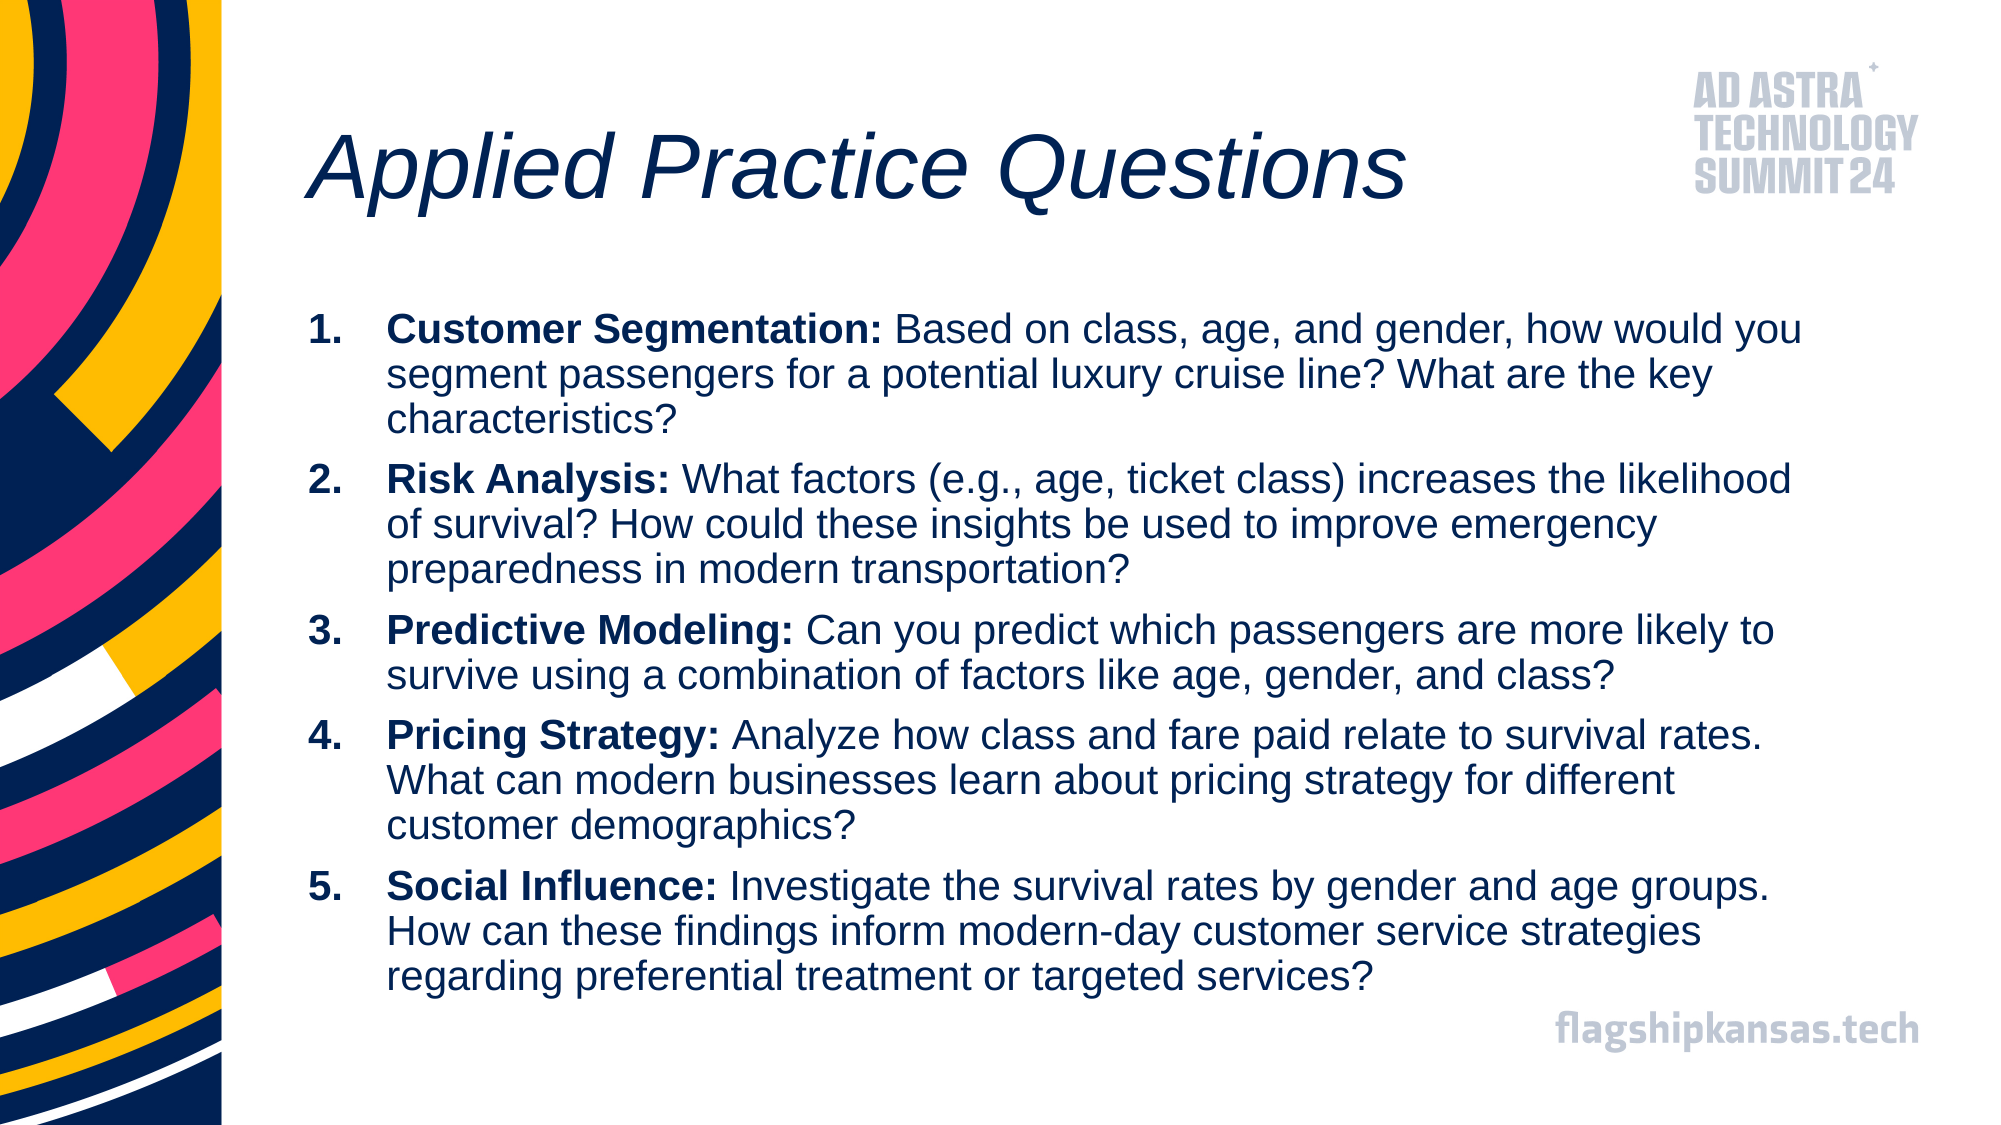

# Applied Practice Questions
Customer Segmentation: Based on class, age, and gender, how would you segment passengers for a potential luxury cruise line? What are the key characteristics?
Risk Analysis: What factors (e.g., age, ticket class) increases the likelihood of survival? How could these insights be used to improve emergency preparedness in modern transportation?
Predictive Modeling: Can you predict which passengers are more likely to survive using a combination of factors like age, gender, and class?
Pricing Strategy: Analyze how class and fare paid relate to survival rates. What can modern businesses learn about pricing strategy for different customer demographics?
Social Influence: Investigate the survival rates by gender and age groups. How can these findings inform modern-day customer service strategies regarding preferential treatment or targeted services?